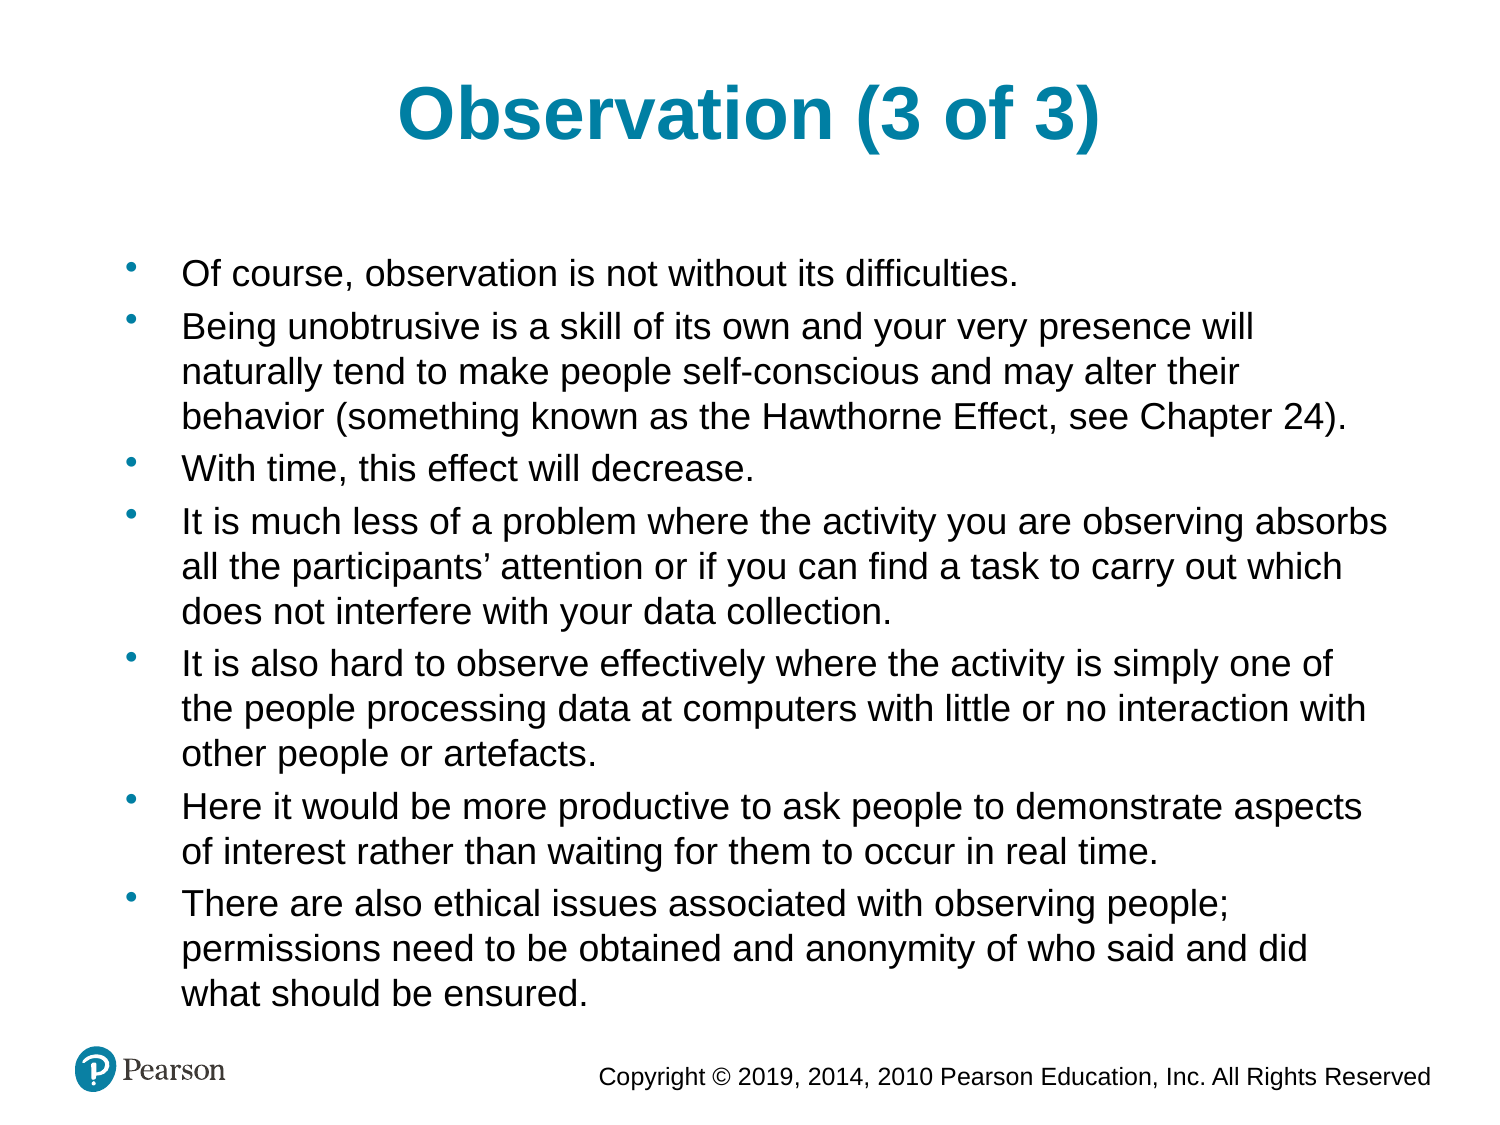

Observation (3 of 3)
Of course, observation is not without its difficulties.
Being unobtrusive is a skill of its own and your very presence will naturally tend to make people self-conscious and may alter their behavior (something known as the Hawthorne Effect, see Chapter 24).
With time, this effect will decrease.
It is much less of a problem where the activity you are observing absorbs all the participants’ attention or if you can find a task to carry out which does not interfere with your data collection.
It is also hard to observe effectively where the activity is simply one of the people processing data at computers with little or no interaction with other people or artefacts.
Here it would be more productive to ask people to demonstrate aspects of interest rather than waiting for them to occur in real time.
There are also ethical issues associated with observing people; permissions need to be obtained and anonymity of who said and did what should be ensured.